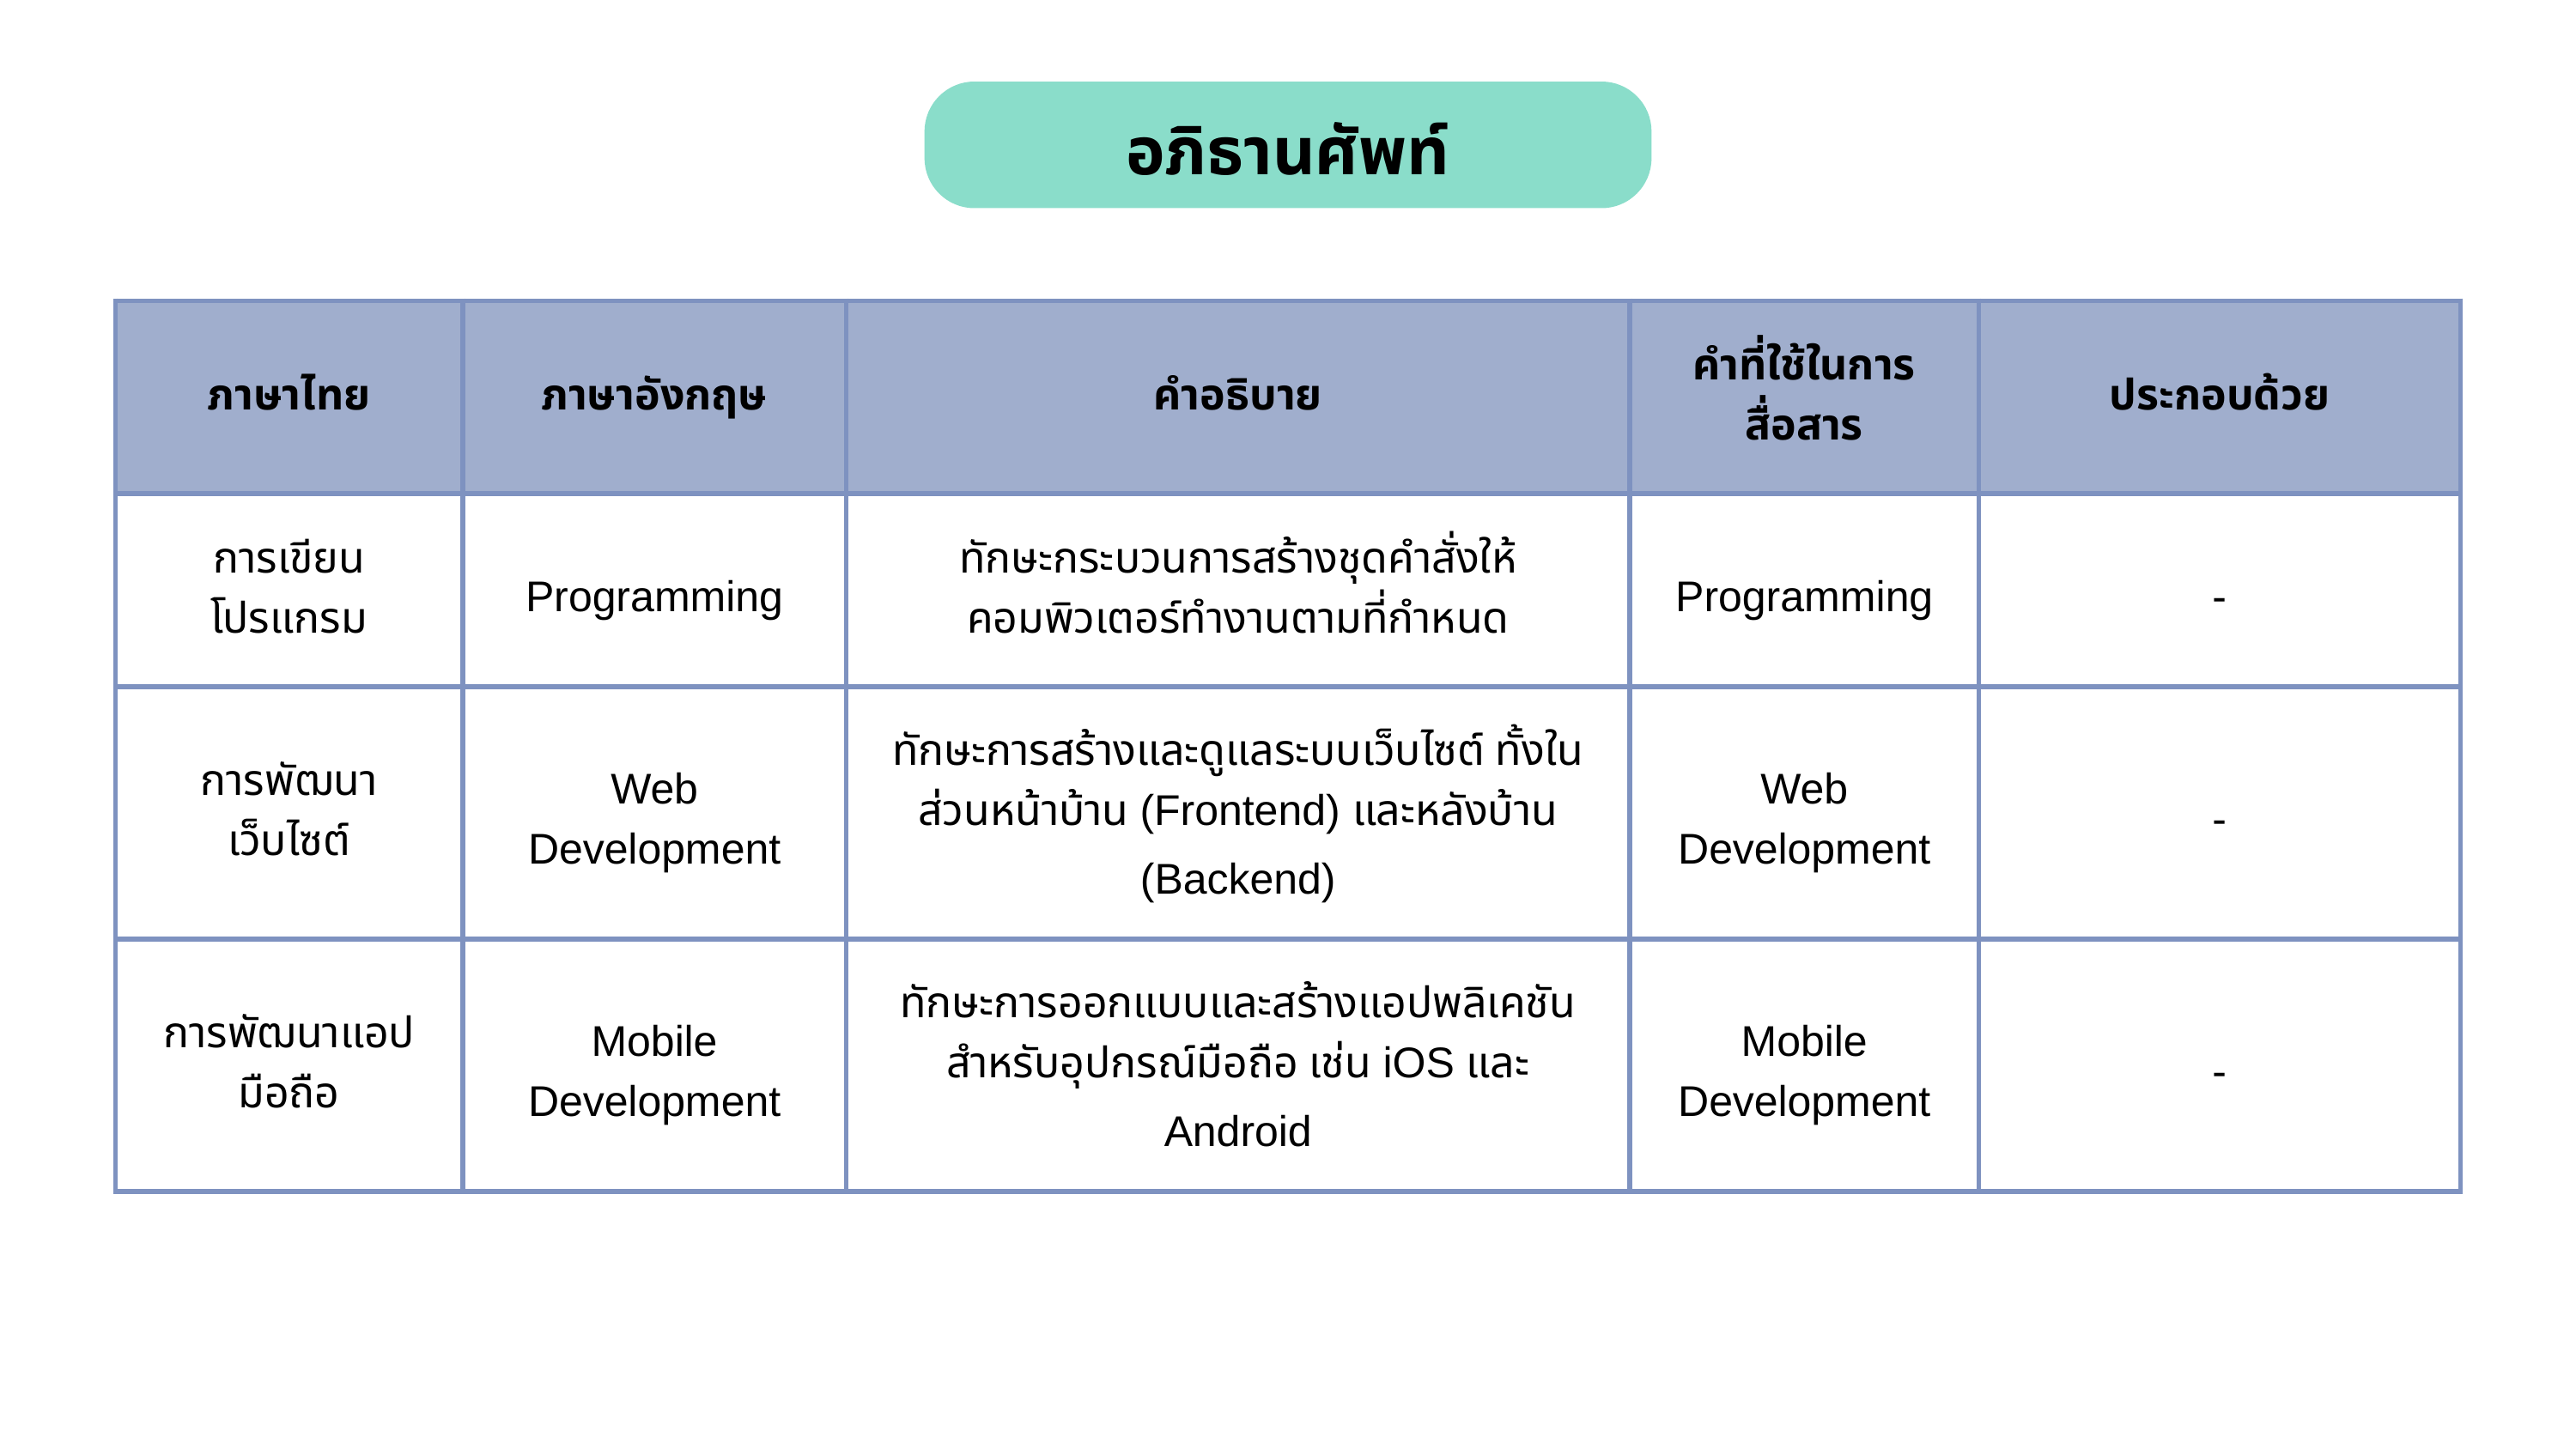

อภิธานศัพท์
| ภาษาไทย | ภาษาอังกฤษ | คำอธิบาย | คำที่ใช้ในการสื่อสาร | ประกอบด้วย |
| --- | --- | --- | --- | --- |
| การเขียนโปรแกรม | Programming | ทักษะกระบวนการสร้างชุดคำสั่งให้คอมพิวเตอร์ทำงานตามที่กำหนด | Programming | - |
| การพัฒนาเว็บไซต์ | Web Development | ทักษะการสร้างและดูแลระบบเว็บไซต์ ทั้งในส่วนหน้าบ้าน (Frontend) และหลังบ้าน (Backend) | Web Development | - |
| การพัฒนาแอปมือถือ | Mobile Development | ทักษะการออกแบบและสร้างแอปพลิเคชันสำหรับอุปกรณ์มือถือ เช่น iOS และ Android | Mobile Development | - |